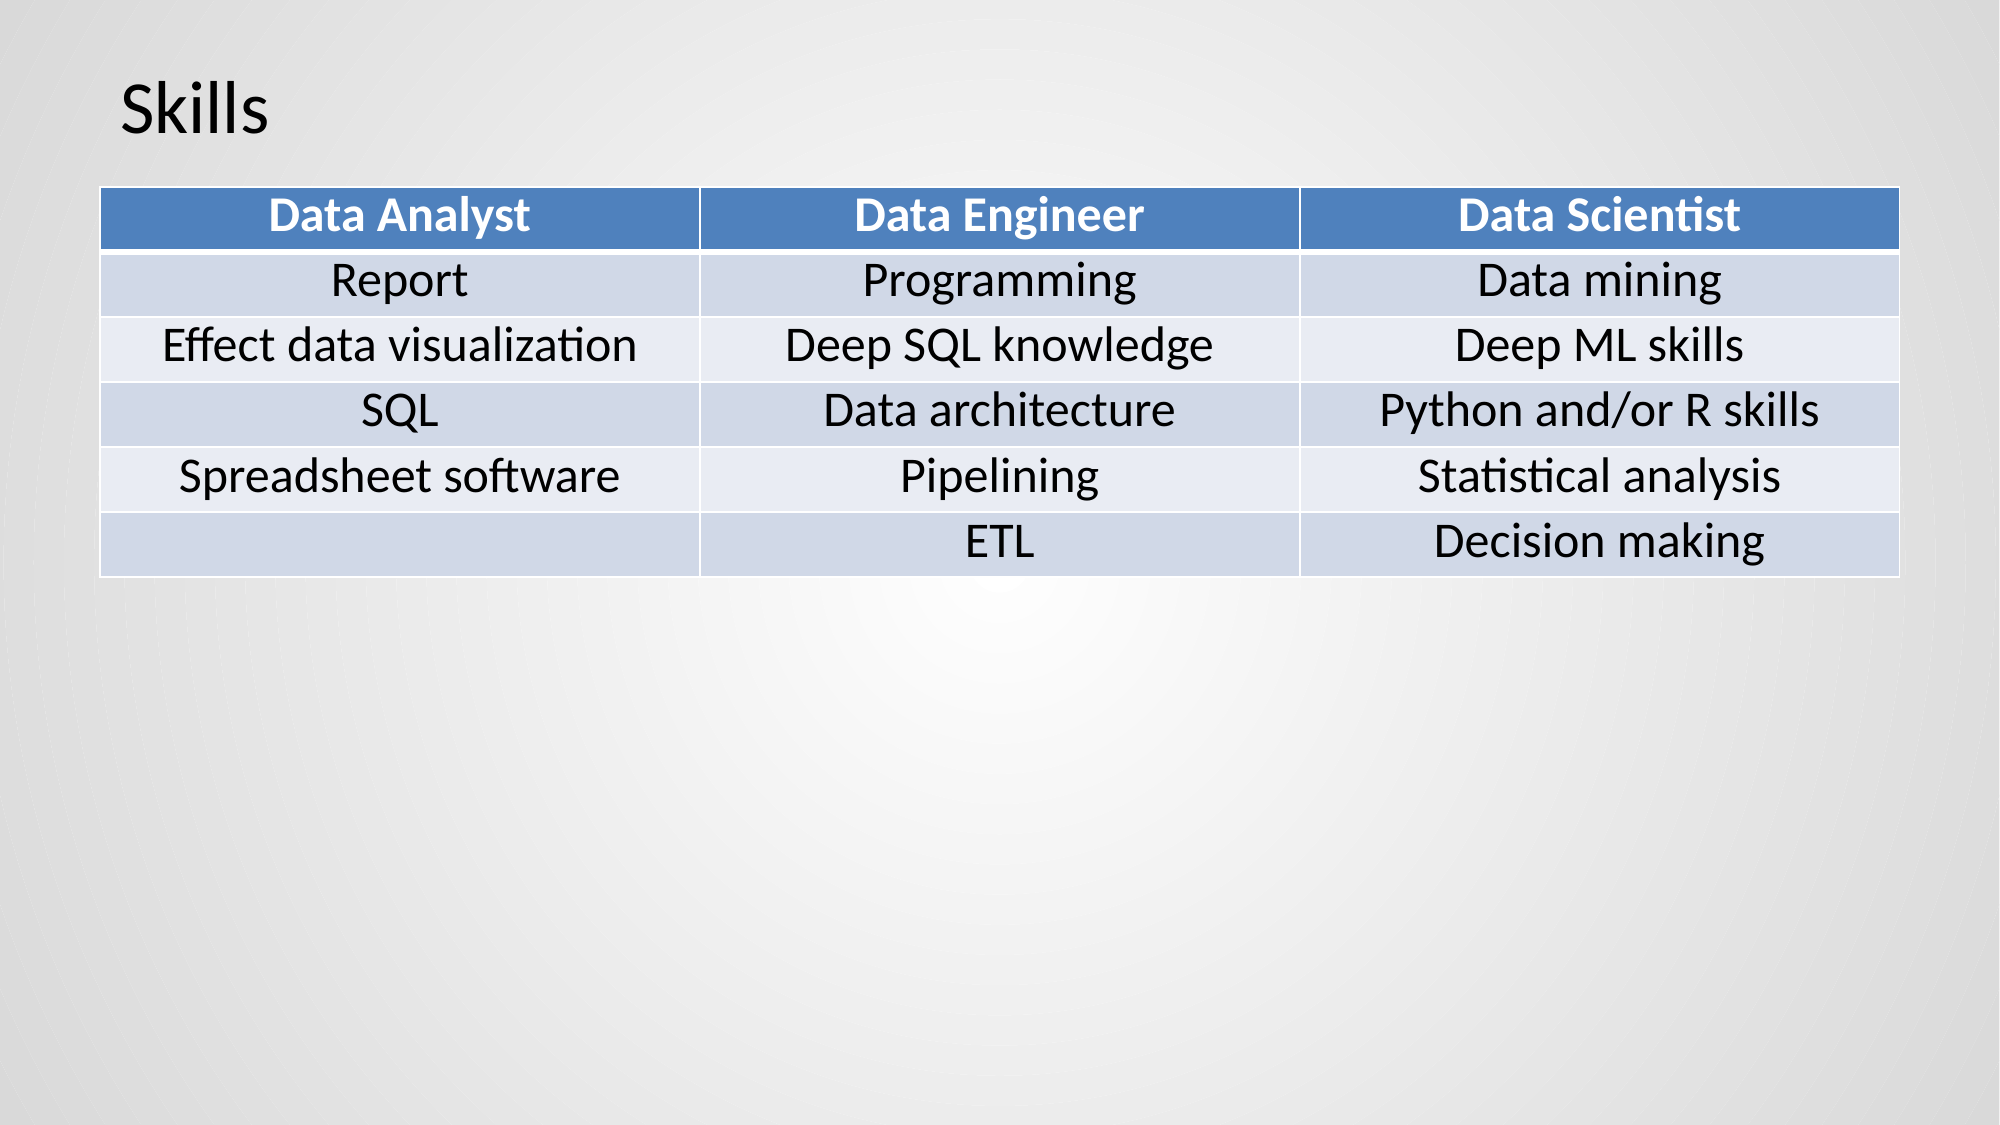

# Skills
| Data Analyst | Data Engineer | Data Scientist |
| --- | --- | --- |
| Report | Programming | Data mining |
| Effect data visualization | Deep SQL knowledge | Deep ML skills |
| SQL | Data architecture | Python and/or R skills |
| Spreadsheet software | Pipelining | Statistical analysis |
|  | ETL | Decision making |